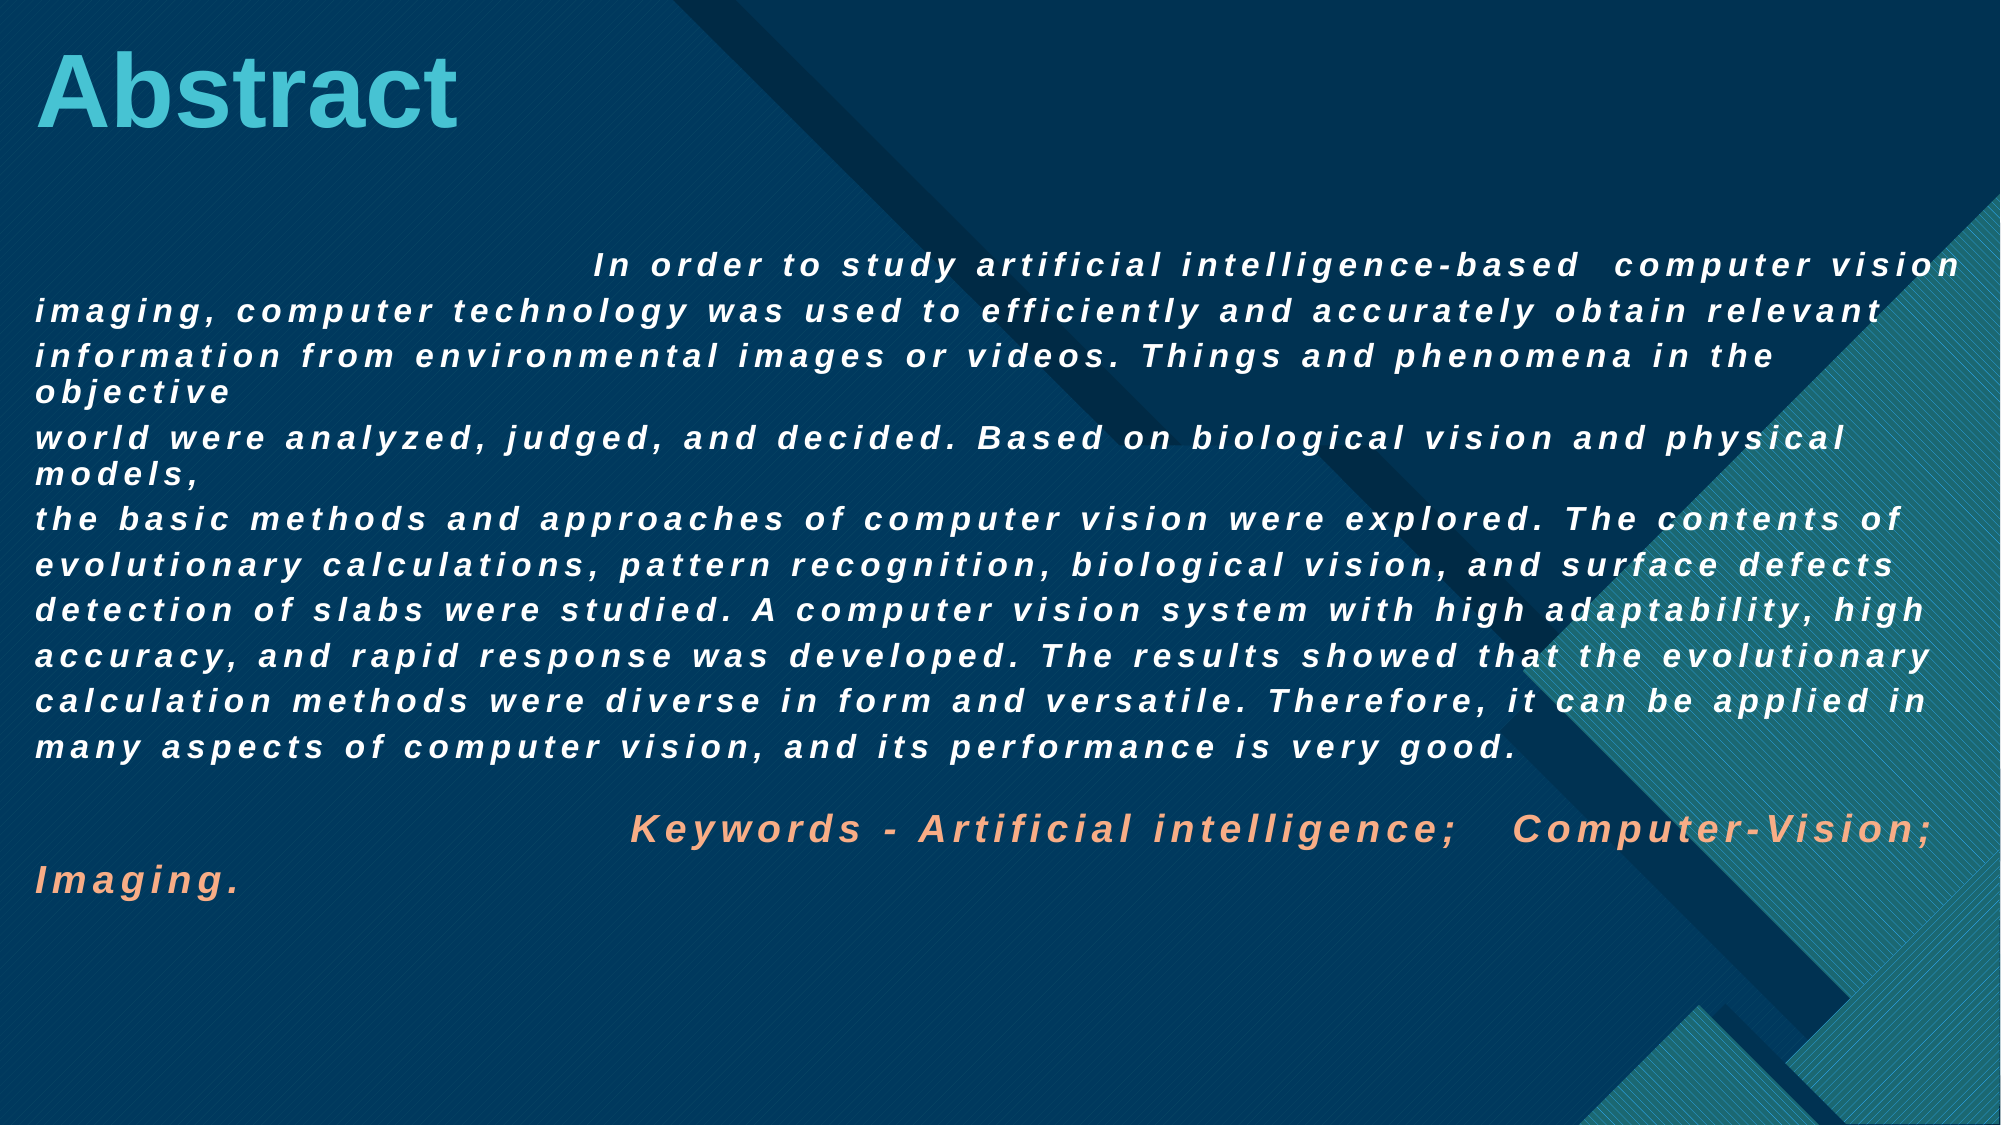

# Abstract

                                    In order to study artificial intelligence-based  computer vision
imaging, computer technology was used to efficiently and accurately obtain relevant
information from environmental images or videos. Things and phenomena in the objective
world were analyzed, judged, and decided. Based on biological vision and physical models,
the basic methods and approaches of computer vision were explored. The contents of
evolutionary calculations, pattern recognition, biological vision, and surface defects
detection of slabs were studied. A computer vision system with high adaptability, high
accuracy, and rapid response was developed. The results showed that the evolutionary
calculation methods were diverse in form and versatile. Therefore, it can be applied in
many aspects of computer vision, and its performance is very good.

                                   Keywords - Artificial intelligence;   Computer-Vision;
Imaging.

3